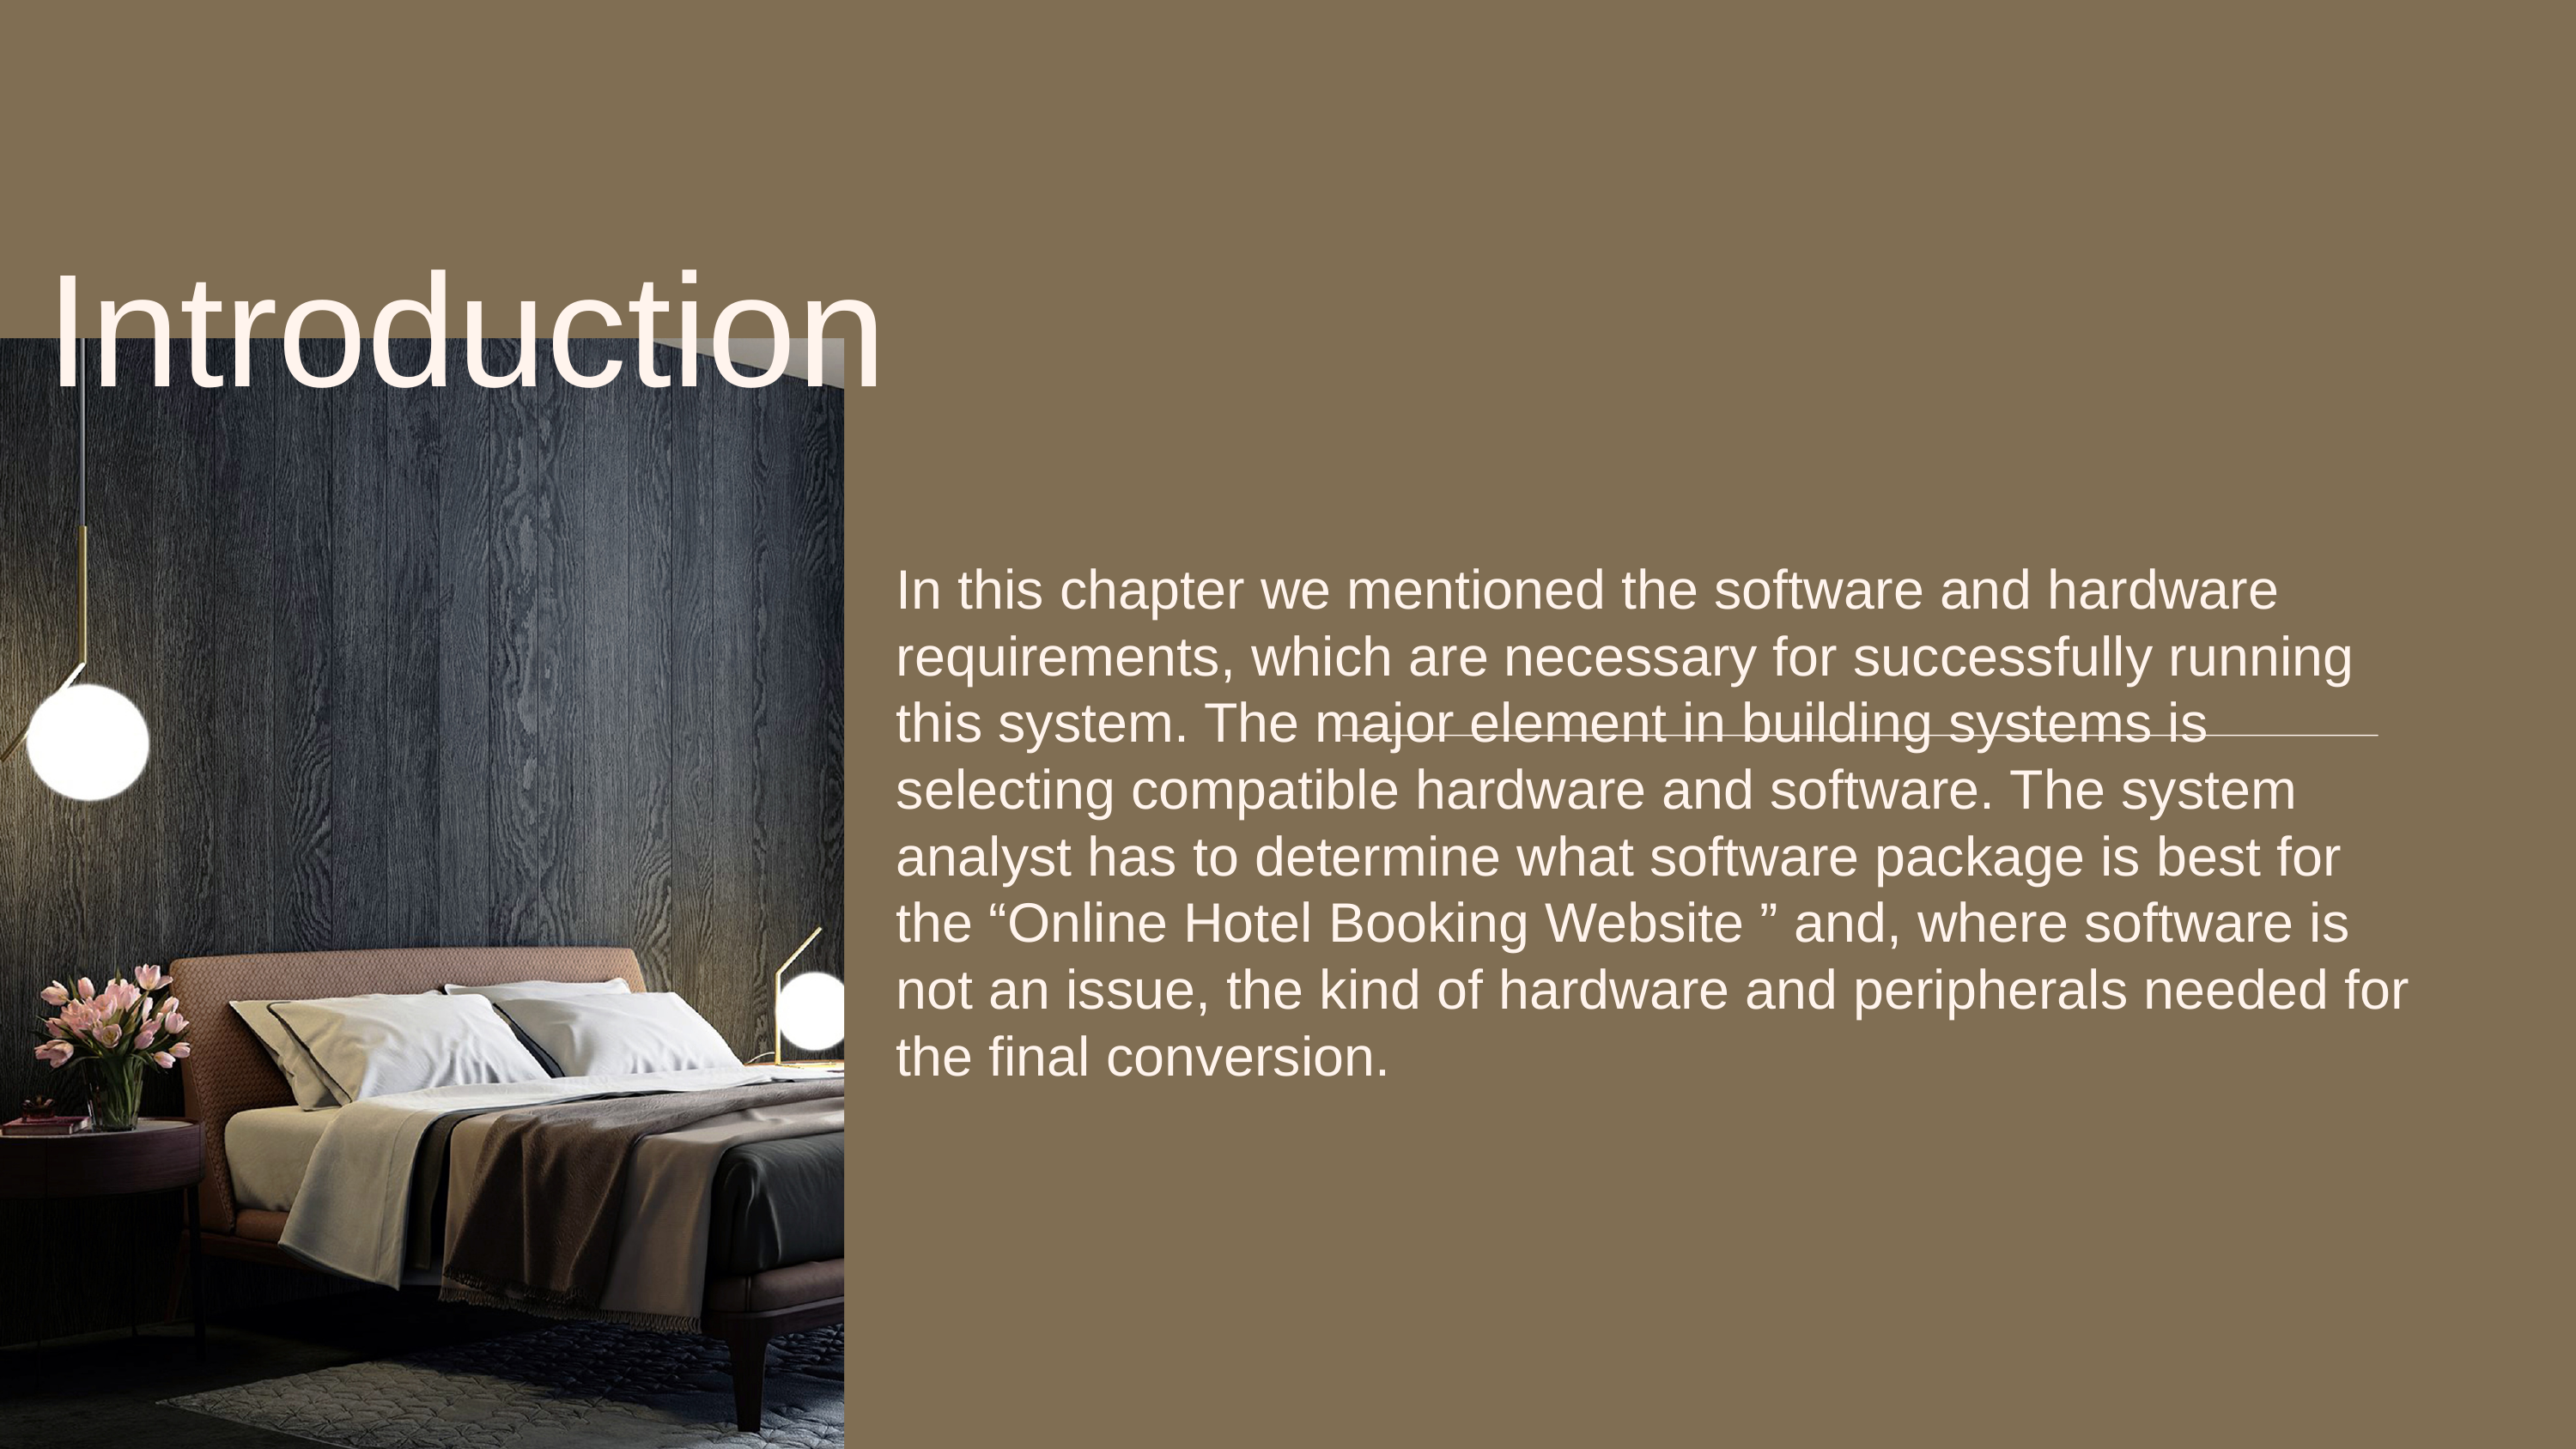

Introduction

In this chapter we mentioned the software and hardware requirements, which are necessary for successfully running this system. The major element in building systems is selecting compatible hardware and software. The system analyst has to determine what software package is best for the “Online Hotel Booking Website ” and, where software is not an issue, the kind of hardware and peripherals needed for the final conversion.